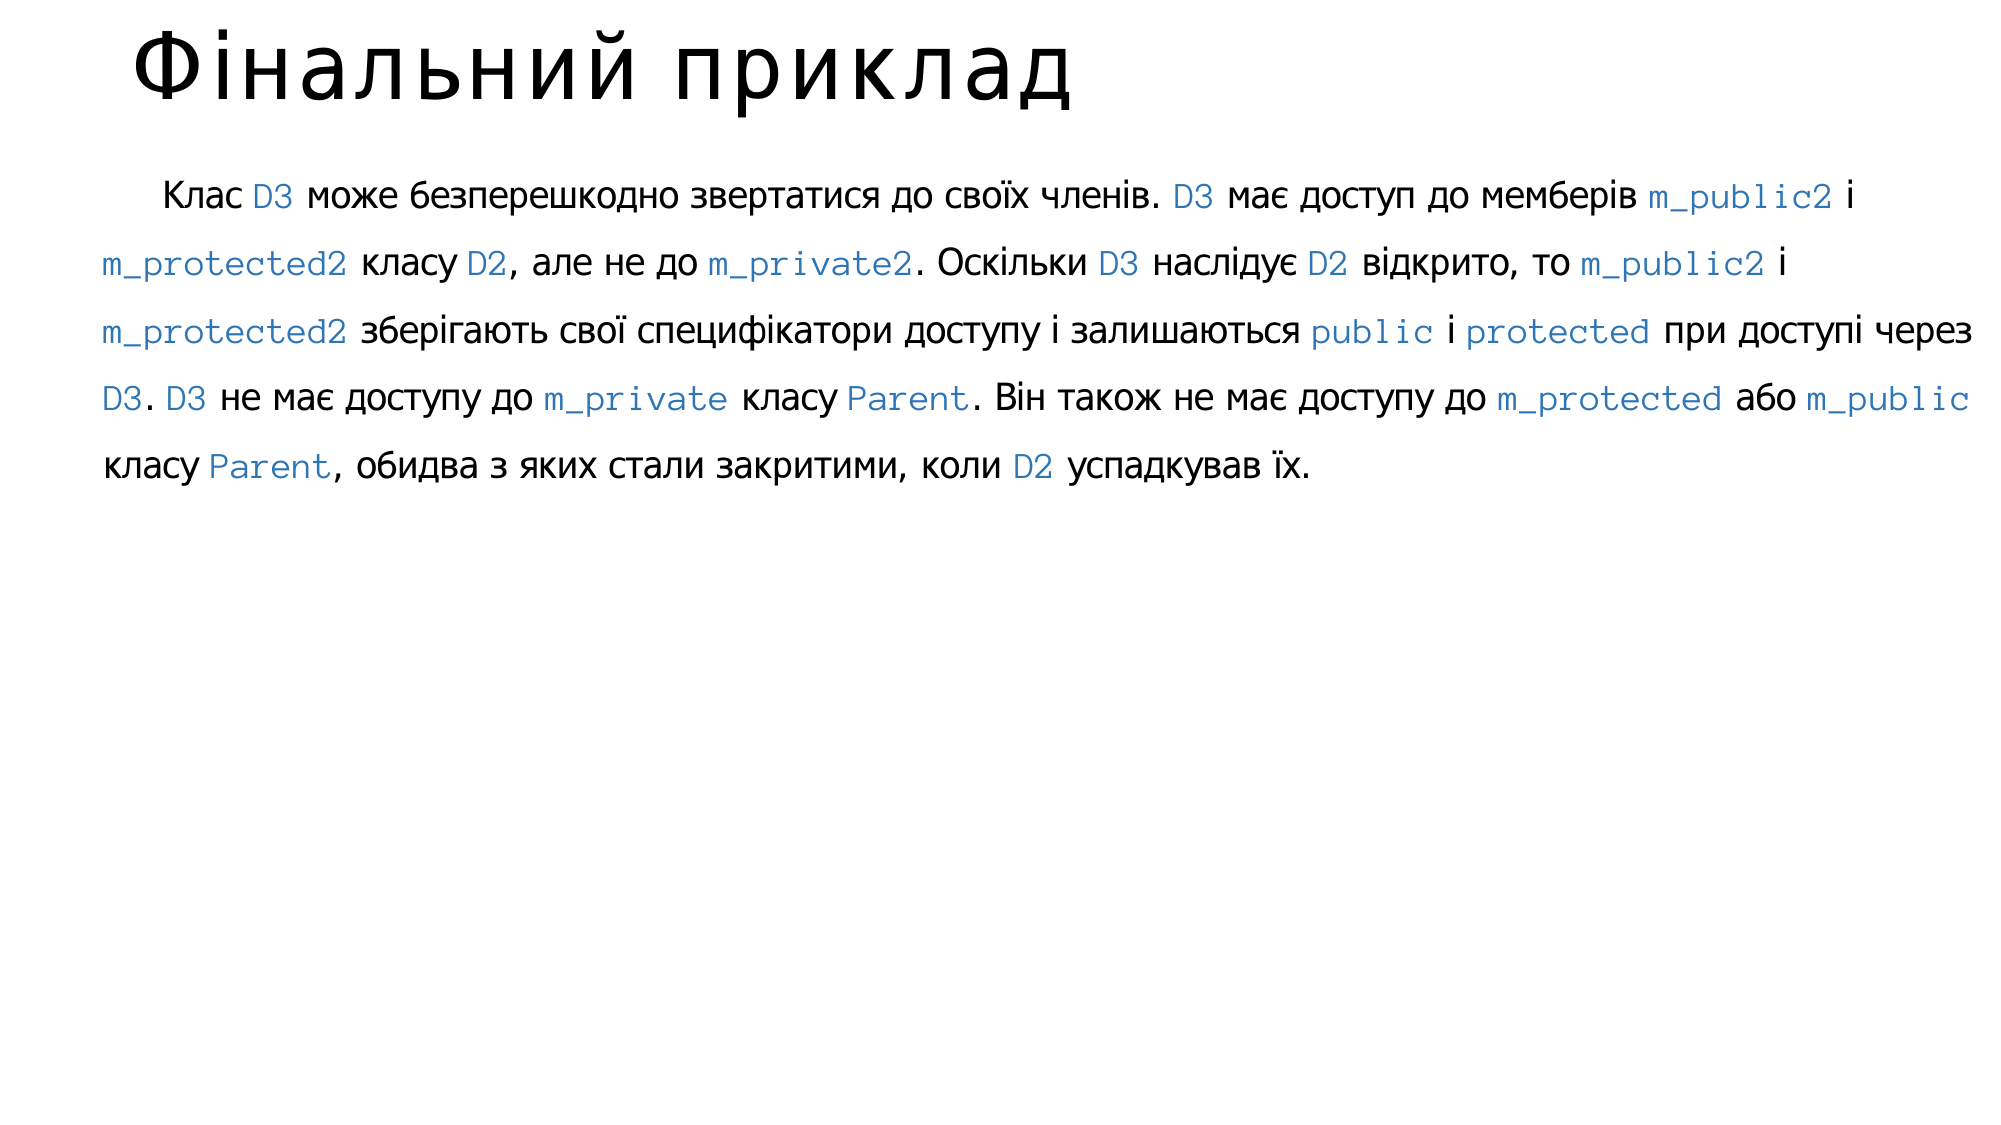

# Фінальний приклад
Клас D3 може безперешкодно звертатися до своїх членів. D3 має доступ до мемберів m_public2 і m_protected2 класу D2, але не до m_private2. Оскільки D3 наслідує D2 відкрито, то m_public2 і m_protected2 зберігають свої специфікатори доступу і залишаються public і protected при доступі через D3. D3 не має доступу до m_private класу Parent. Він також не має доступу до m_protected або m_public класу Parent, обидва з яких стали закритими, коли D2 успадкував їх.